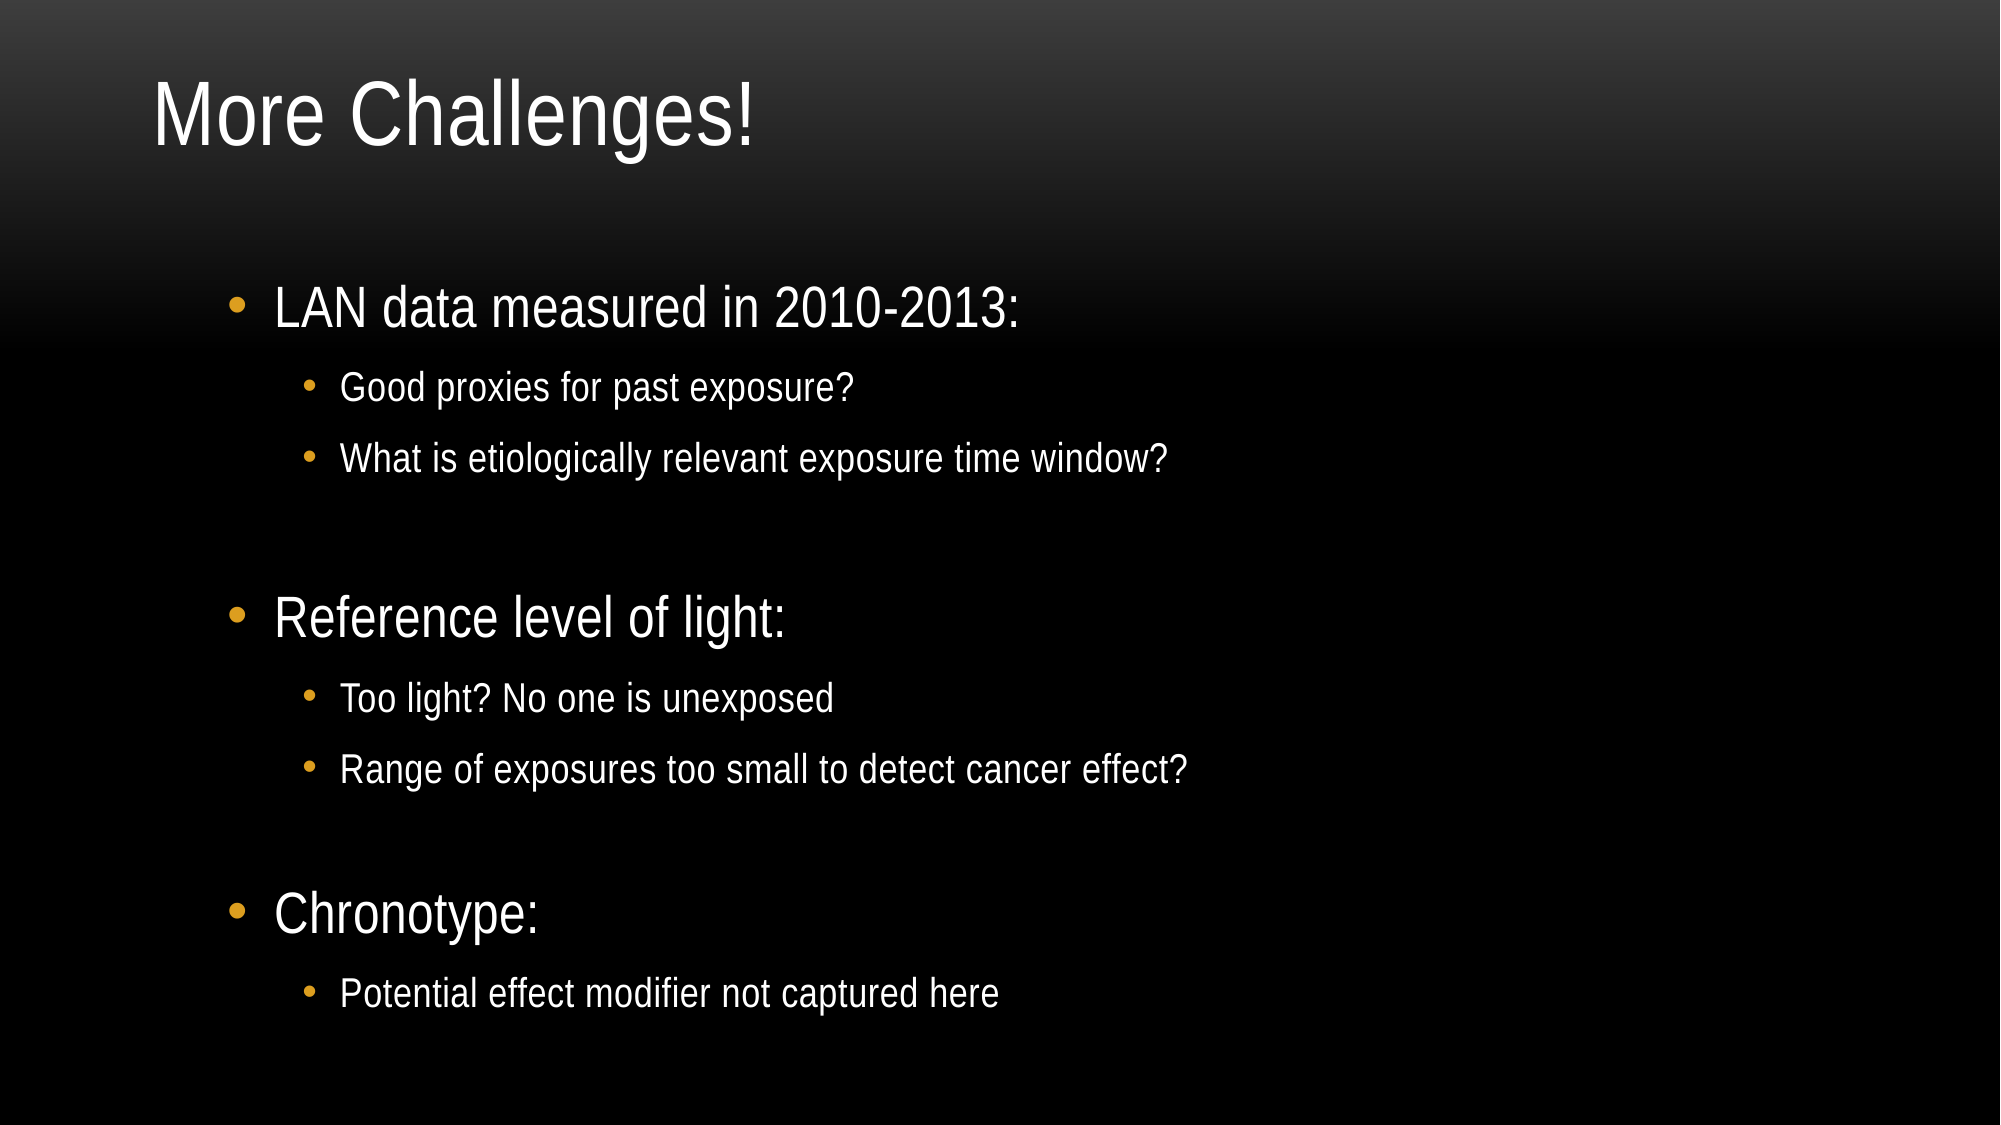

# More Challenges!
LAN data measured in 2010-2013:
Good proxies for past exposure?
What is etiologically relevant exposure time window?

Reference level of light:
Too light? No one is unexposed
Range of exposures too small to detect cancer effect?

Chronotype:
Potential effect modifier not captured here